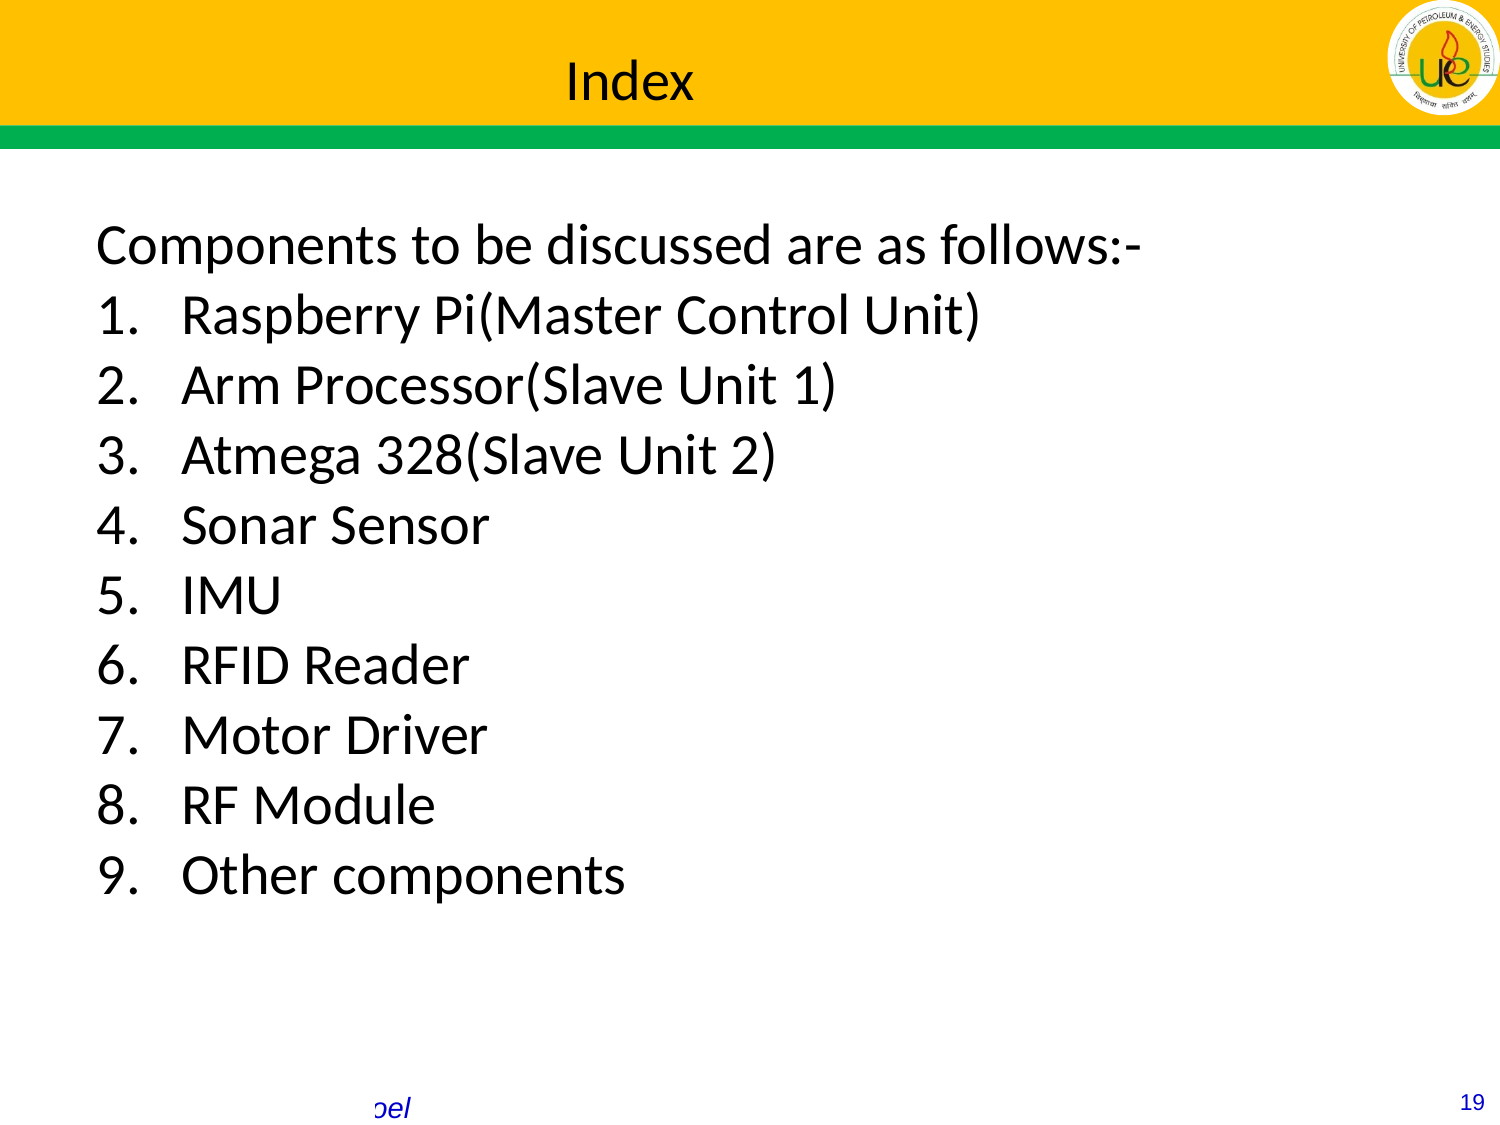

Index
Components to be discussed are as follows:-
Raspberry Pi(Master Control Unit)
Arm Processor(Slave Unit 1)
Atmega 328(Slave Unit 2)
Sonar Sensor
IMU
RFID Reader
Motor Driver
RF Module
Other components